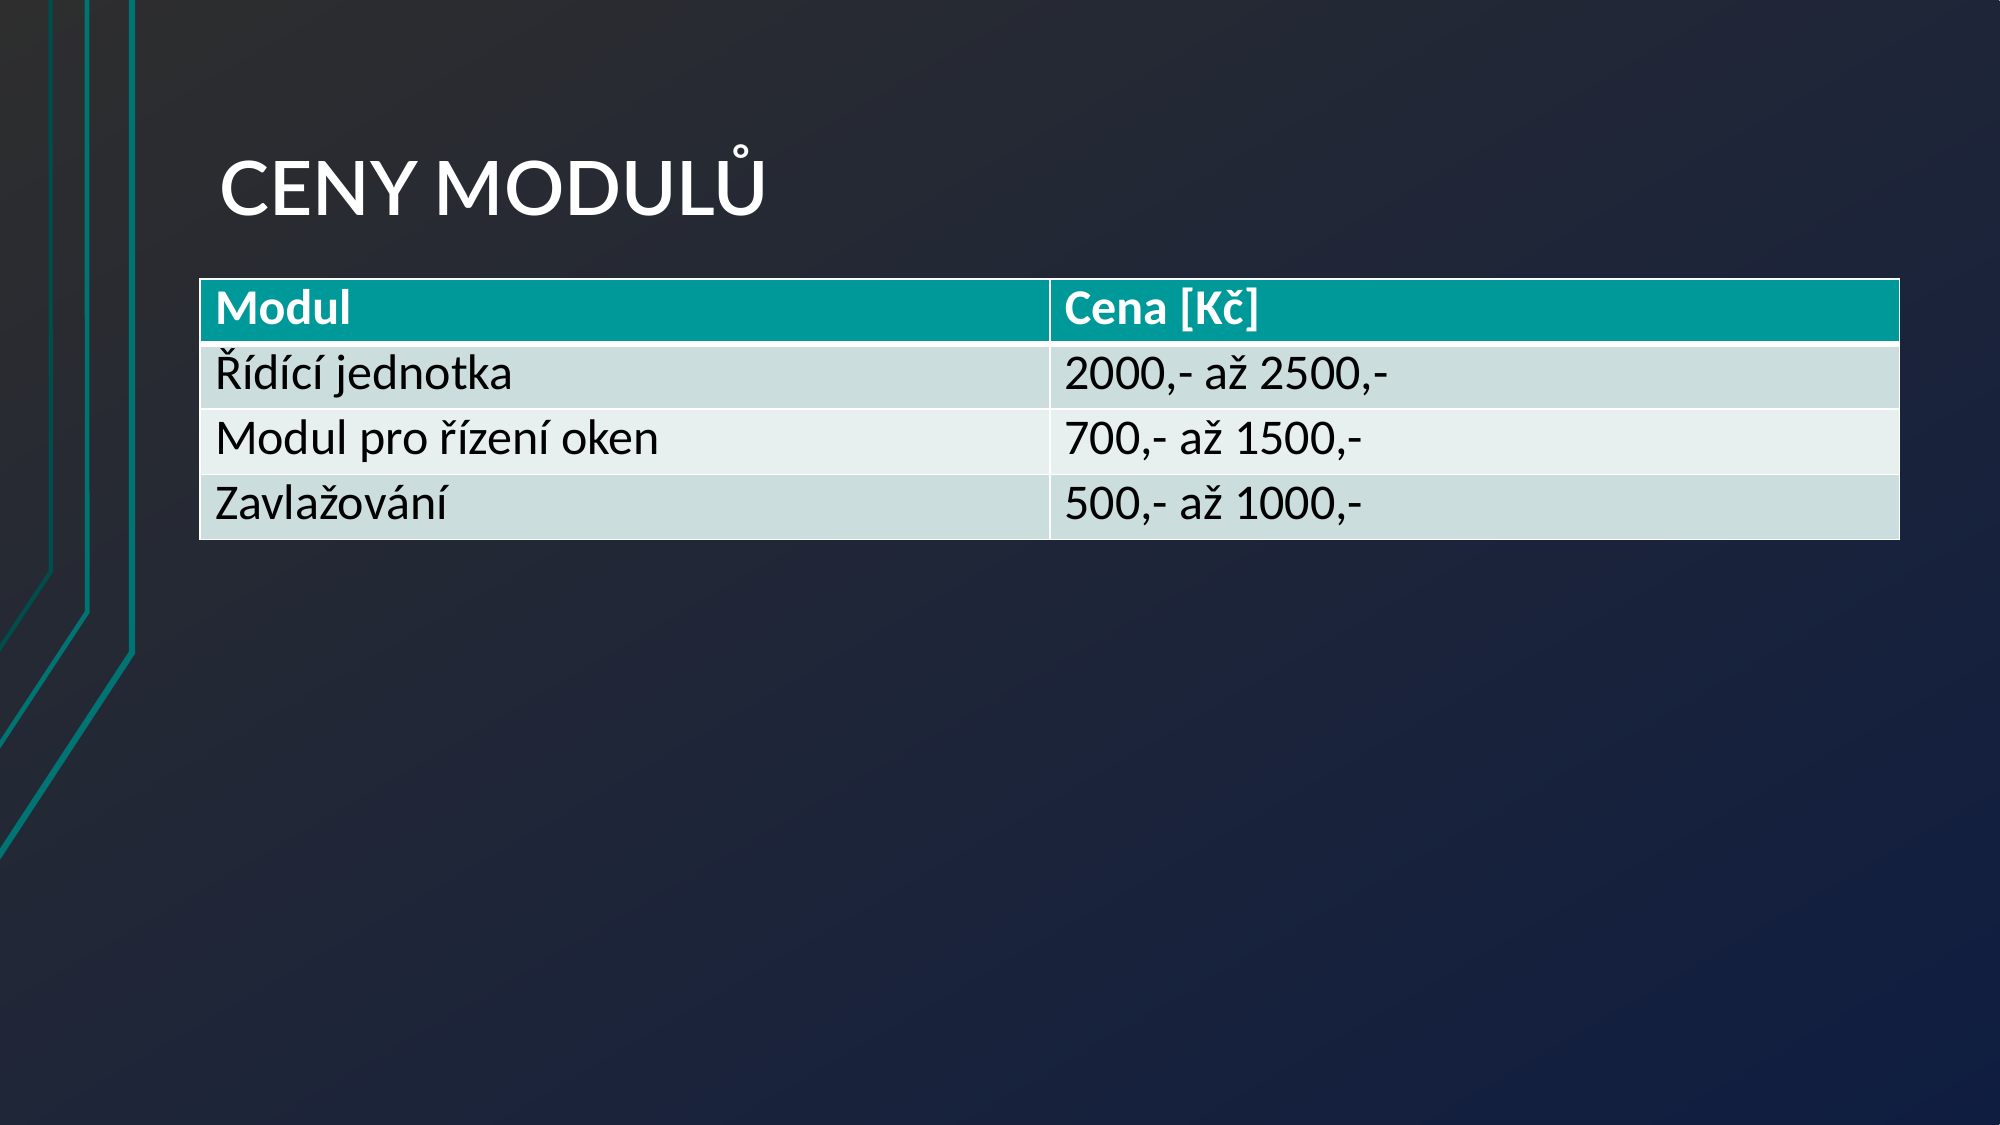

# CENY MODULŮ
| Modul | Cena [Kč] |
| --- | --- |
| Řídící jednotka | 2000,- až 2500,- |
| Modul pro řízení oken | 700,- až 1500,- |
| Zavlažování | 500,- až 1000,- |